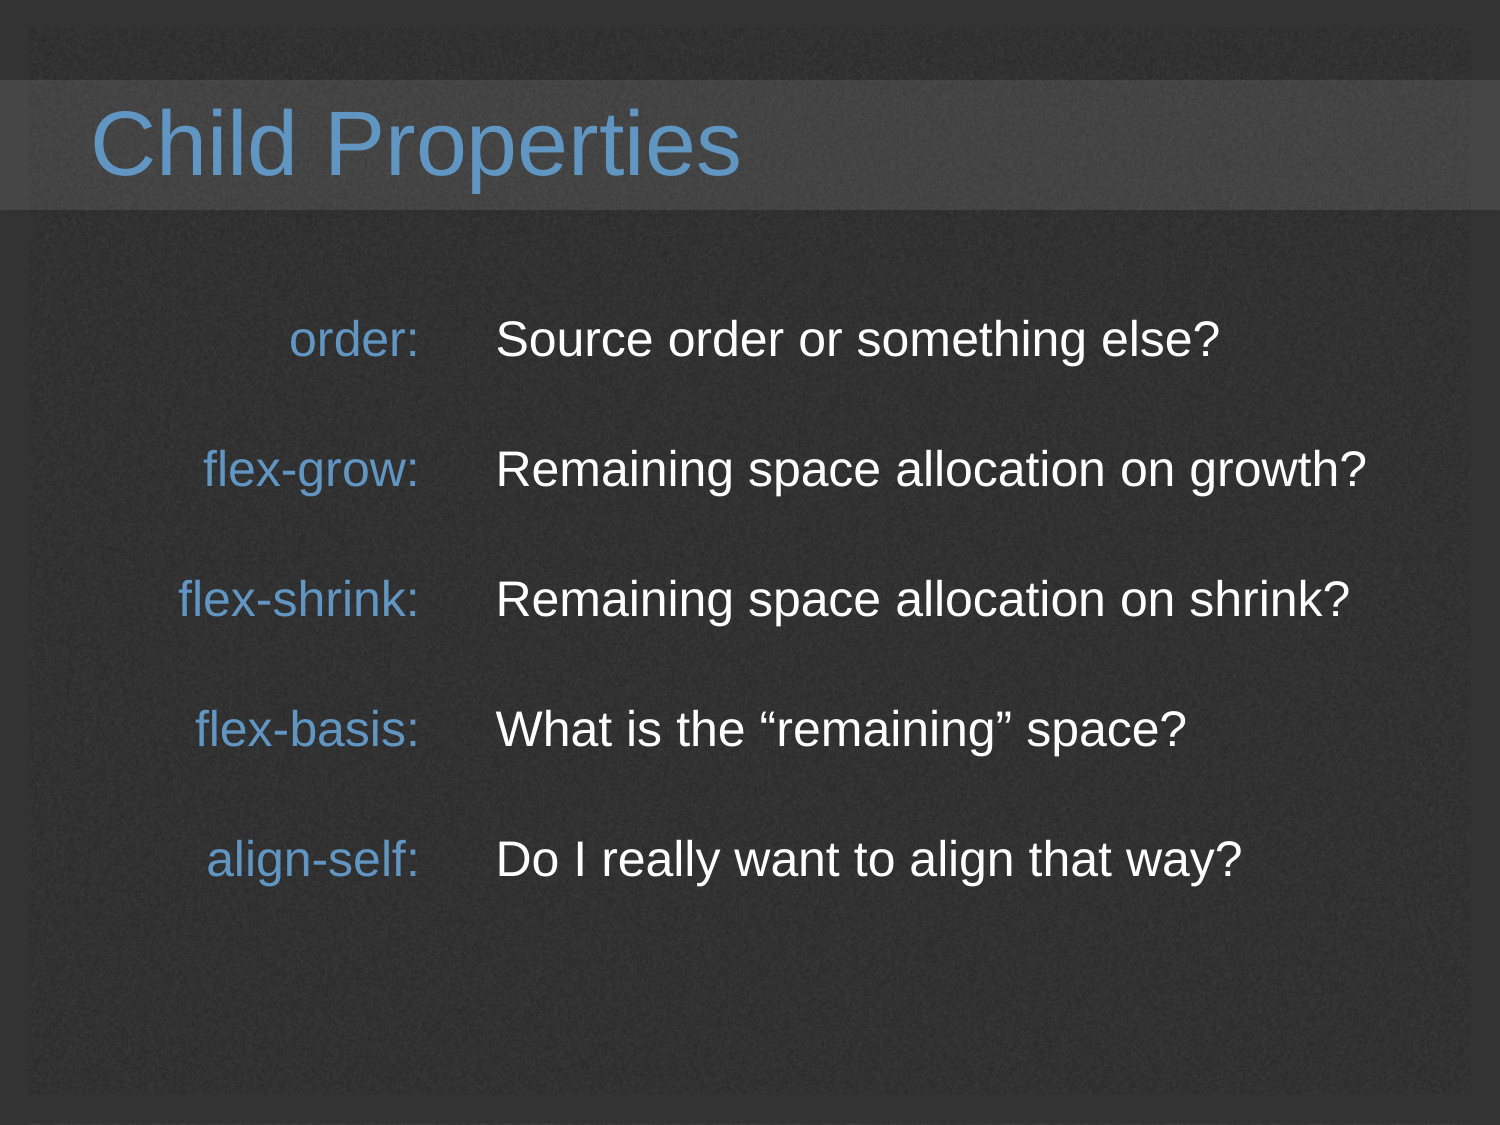

# Child Properties
order:
flex-grow:
flex-shrink:
flex-basis:
align-self:
Source order or something else?
Remaining space allocation on growth?
Remaining space allocation on shrink?
What is the “remaining” space?
Do I really want to align that way?